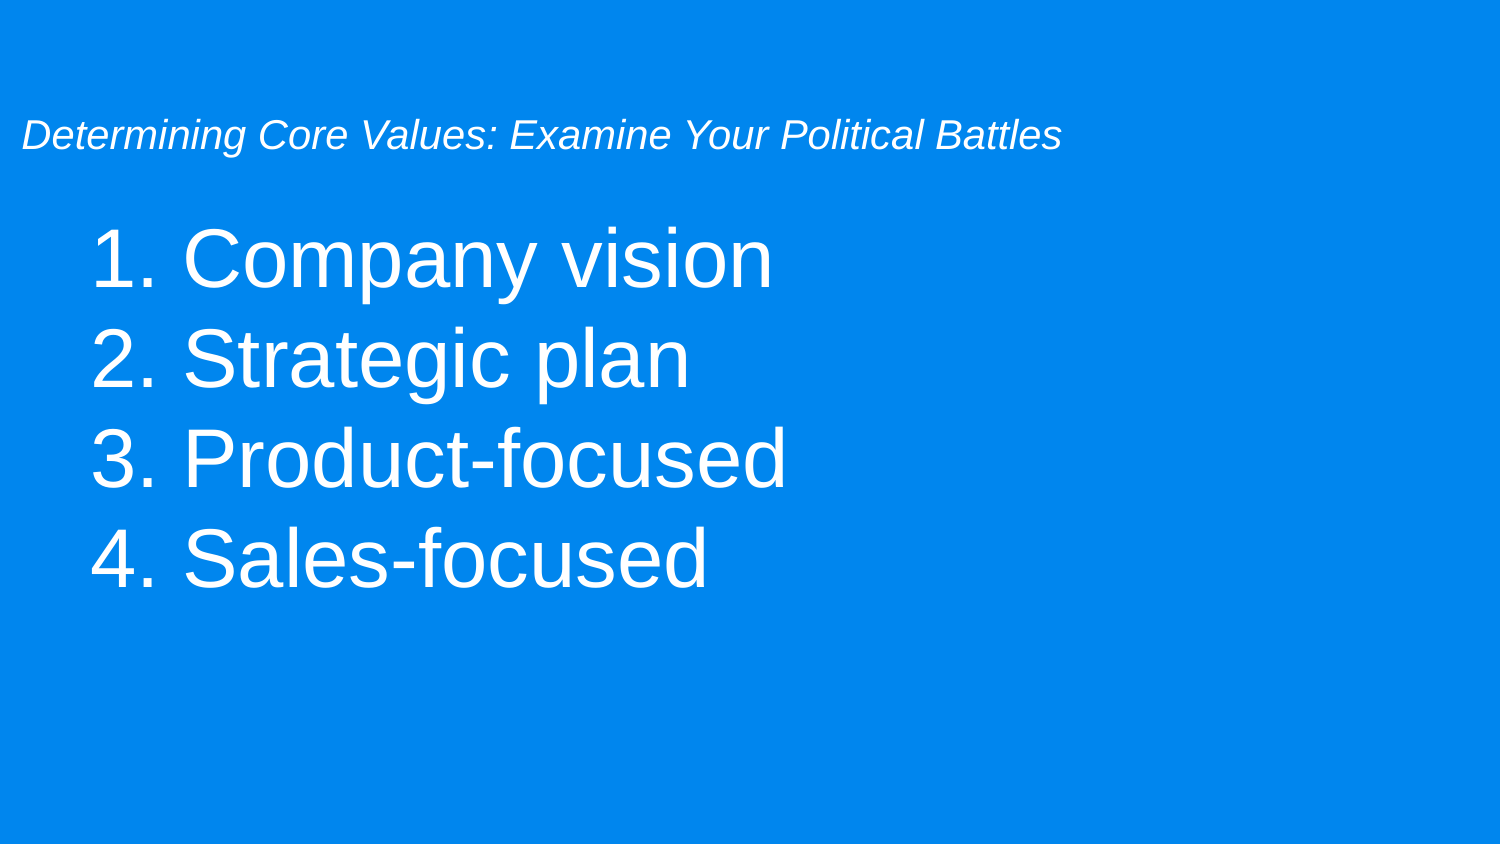

Determining Core Values: Examine Your Political Battles
# 1. Company vision 2. Strategic plan 3. Product-focused 4. Sales-focused